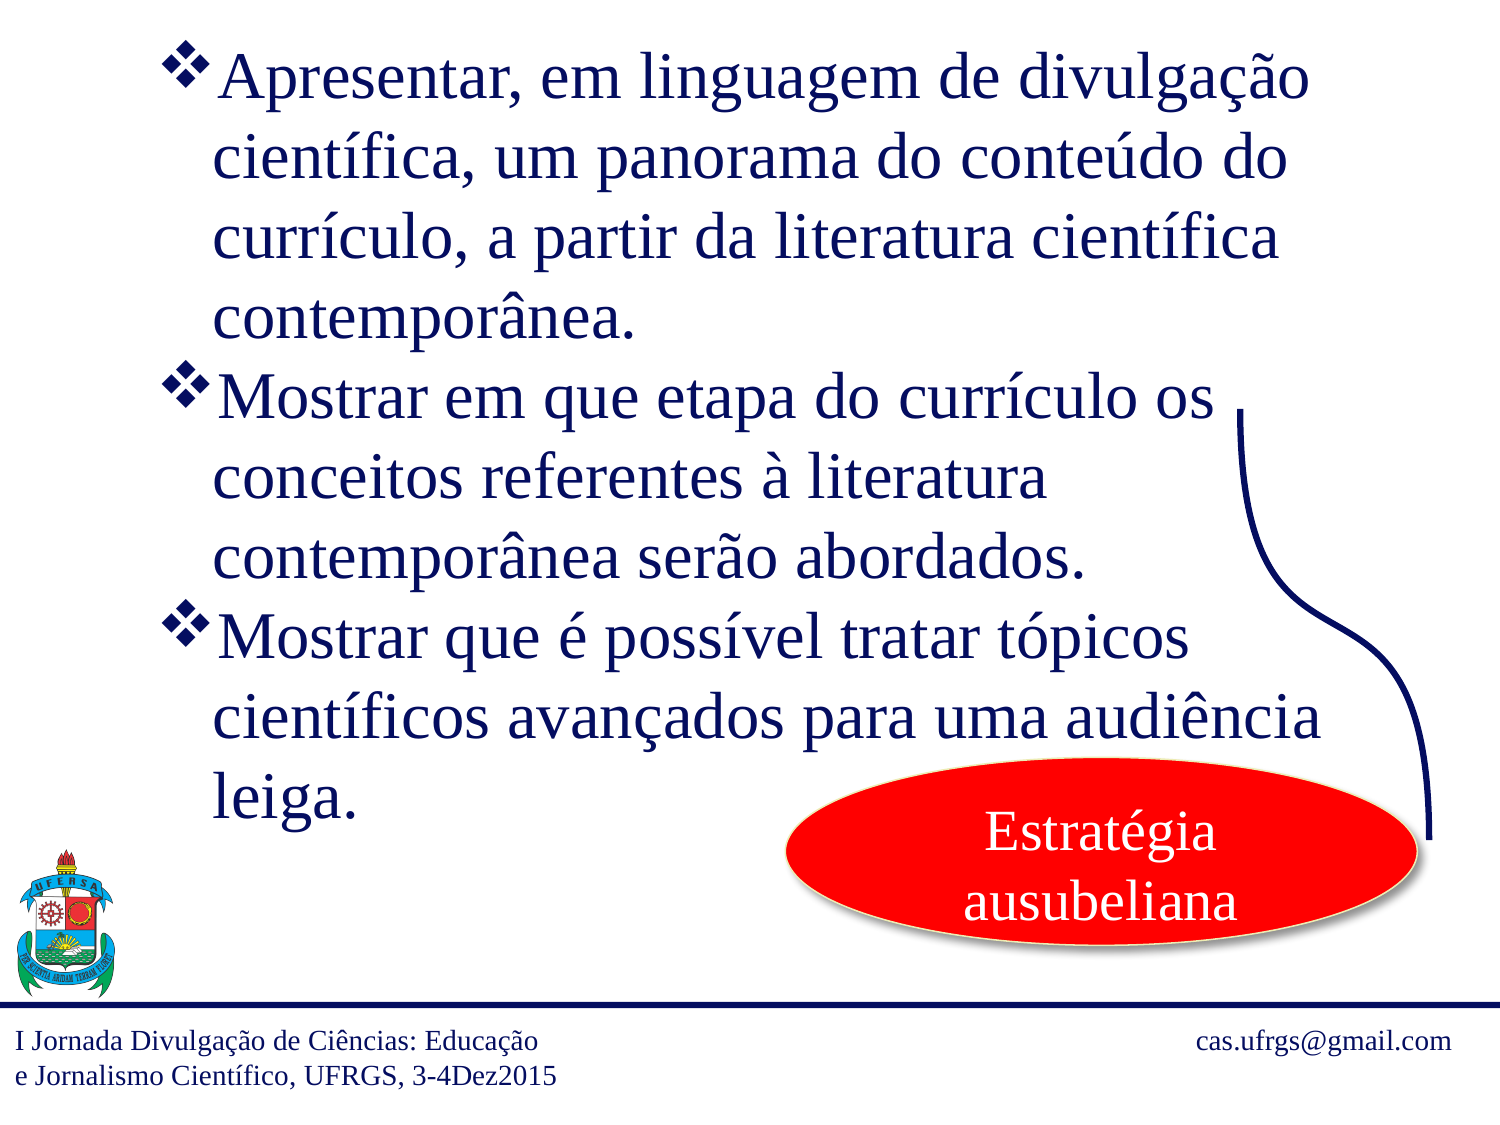

Apresentar, em linguagem de divulgação científica, um panorama do conteúdo do currículo, a partir da literatura científica contemporânea.
Mostrar em que etapa do currículo os conceitos referentes à literatura contemporânea serão abordados.
Mostrar que é possível tratar tópicos científicos avançados para uma audiência leiga.
Estratégia ausubeliana